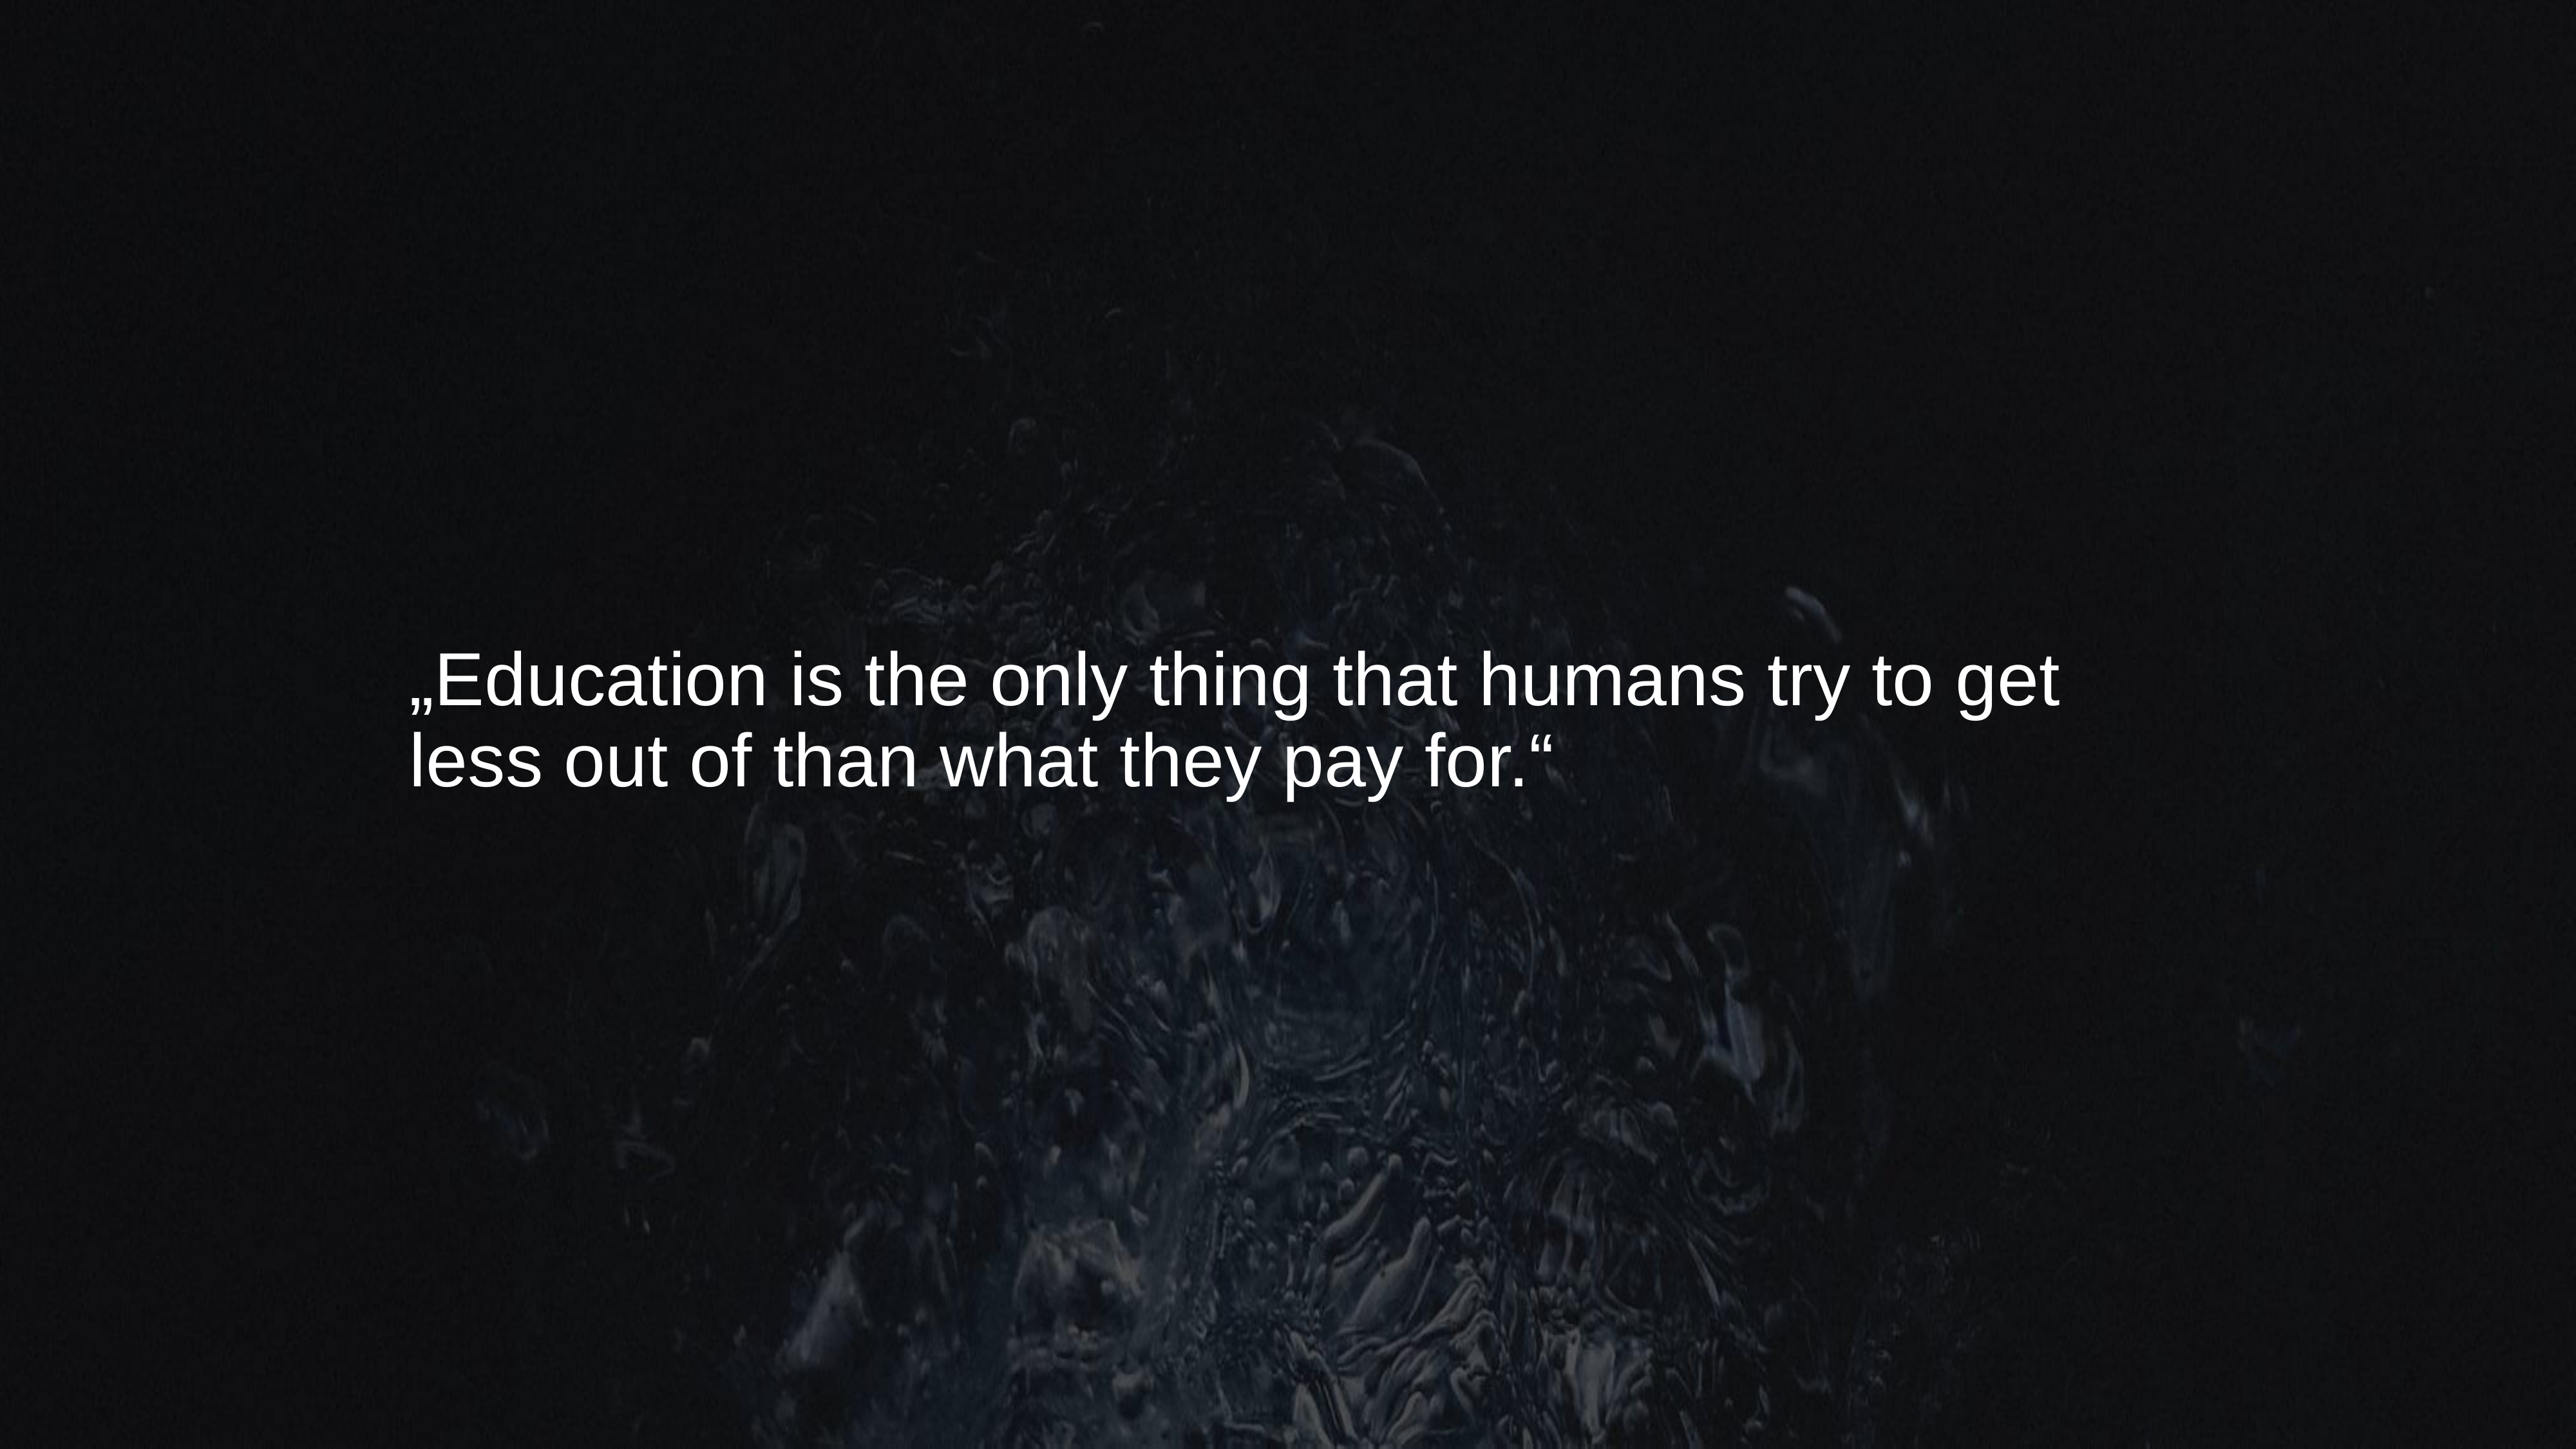

# „Education is the only thing that humans try to get less out of than what they pay for.“